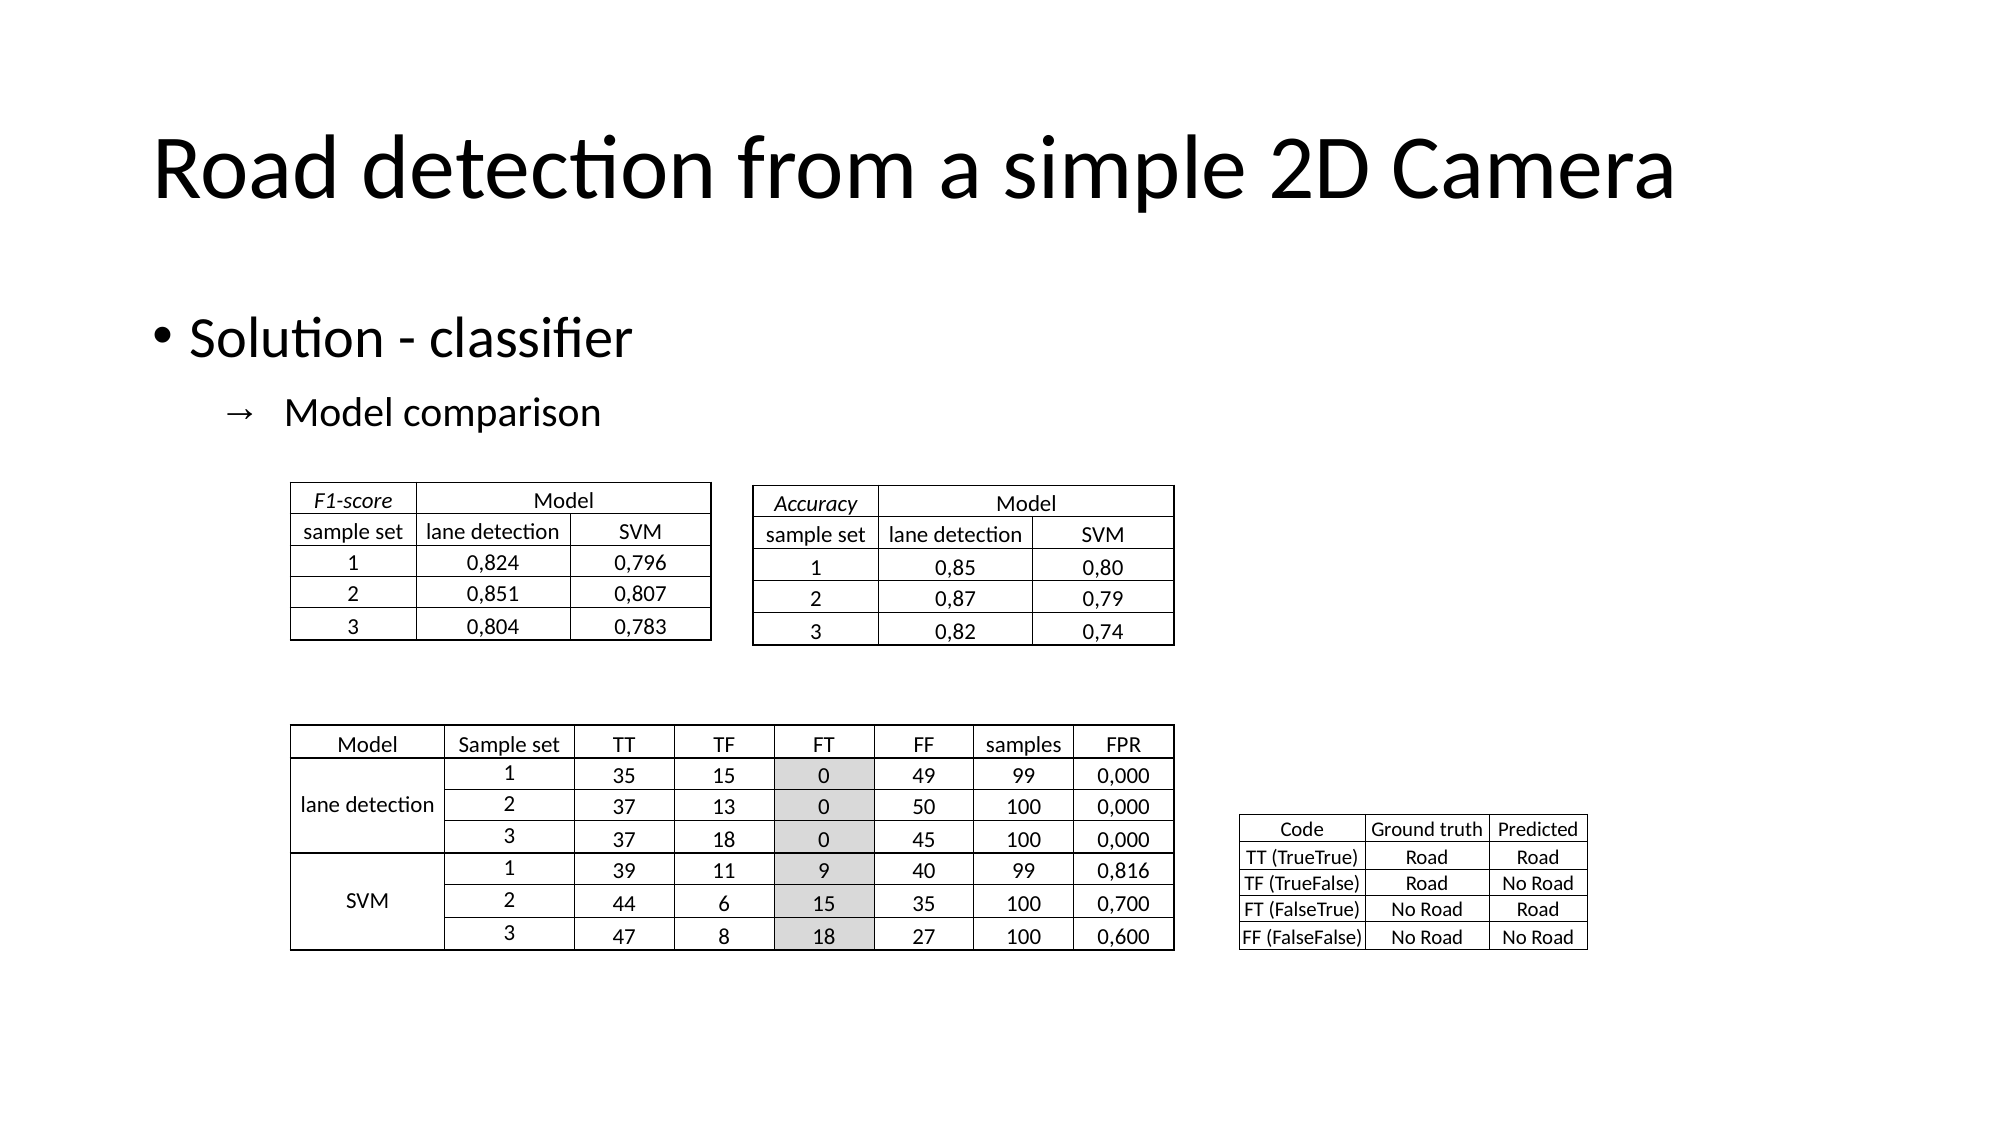

# Road detection from a simple 2D Camera
Solution - classifier
Model comparison
| F1-score | Model |  |
| --- | --- | --- |
| sample set | lane detection | SVM |
| 1 | 0,824 | 0,796 |
| 2 | 0,851 | 0,807 |
| 3 | 0,804 | 0,783 |
| Accuracy | Model |  |
| --- | --- | --- |
| sample set | lane detection | SVM |
| 1 | 0,85 | 0,80 |
| 2 | 0,87 | 0,79 |
| 3 | 0,82 | 0,74 |
| Model | Sample set | TT | TF | FT | FF | samples | FPR |
| --- | --- | --- | --- | --- | --- | --- | --- |
| lane detection | 1 | 35 | 15 | 0 | 49 | 99 | 0,000 |
|  | 2 | 37 | 13 | 0 | 50 | 100 | 0,000 |
|  | 3 | 37 | 18 | 0 | 45 | 100 | 0,000 |
| SVM | 1 | 39 | 11 | 9 | 40 | 99 | 0,816 |
|  | 2 | 44 | 6 | 15 | 35 | 100 | 0,700 |
|  | 3 | 47 | 8 | 18 | 27 | 100 | 0,600 |
| Code | Ground truth | Predicted |
| --- | --- | --- |
| TT (TrueTrue) | Road | Road |
| TF (TrueFalse) | Road | No Road |
| FT (FalseTrue) | No Road | Road |
| FF (FalseFalse) | No Road | No Road |